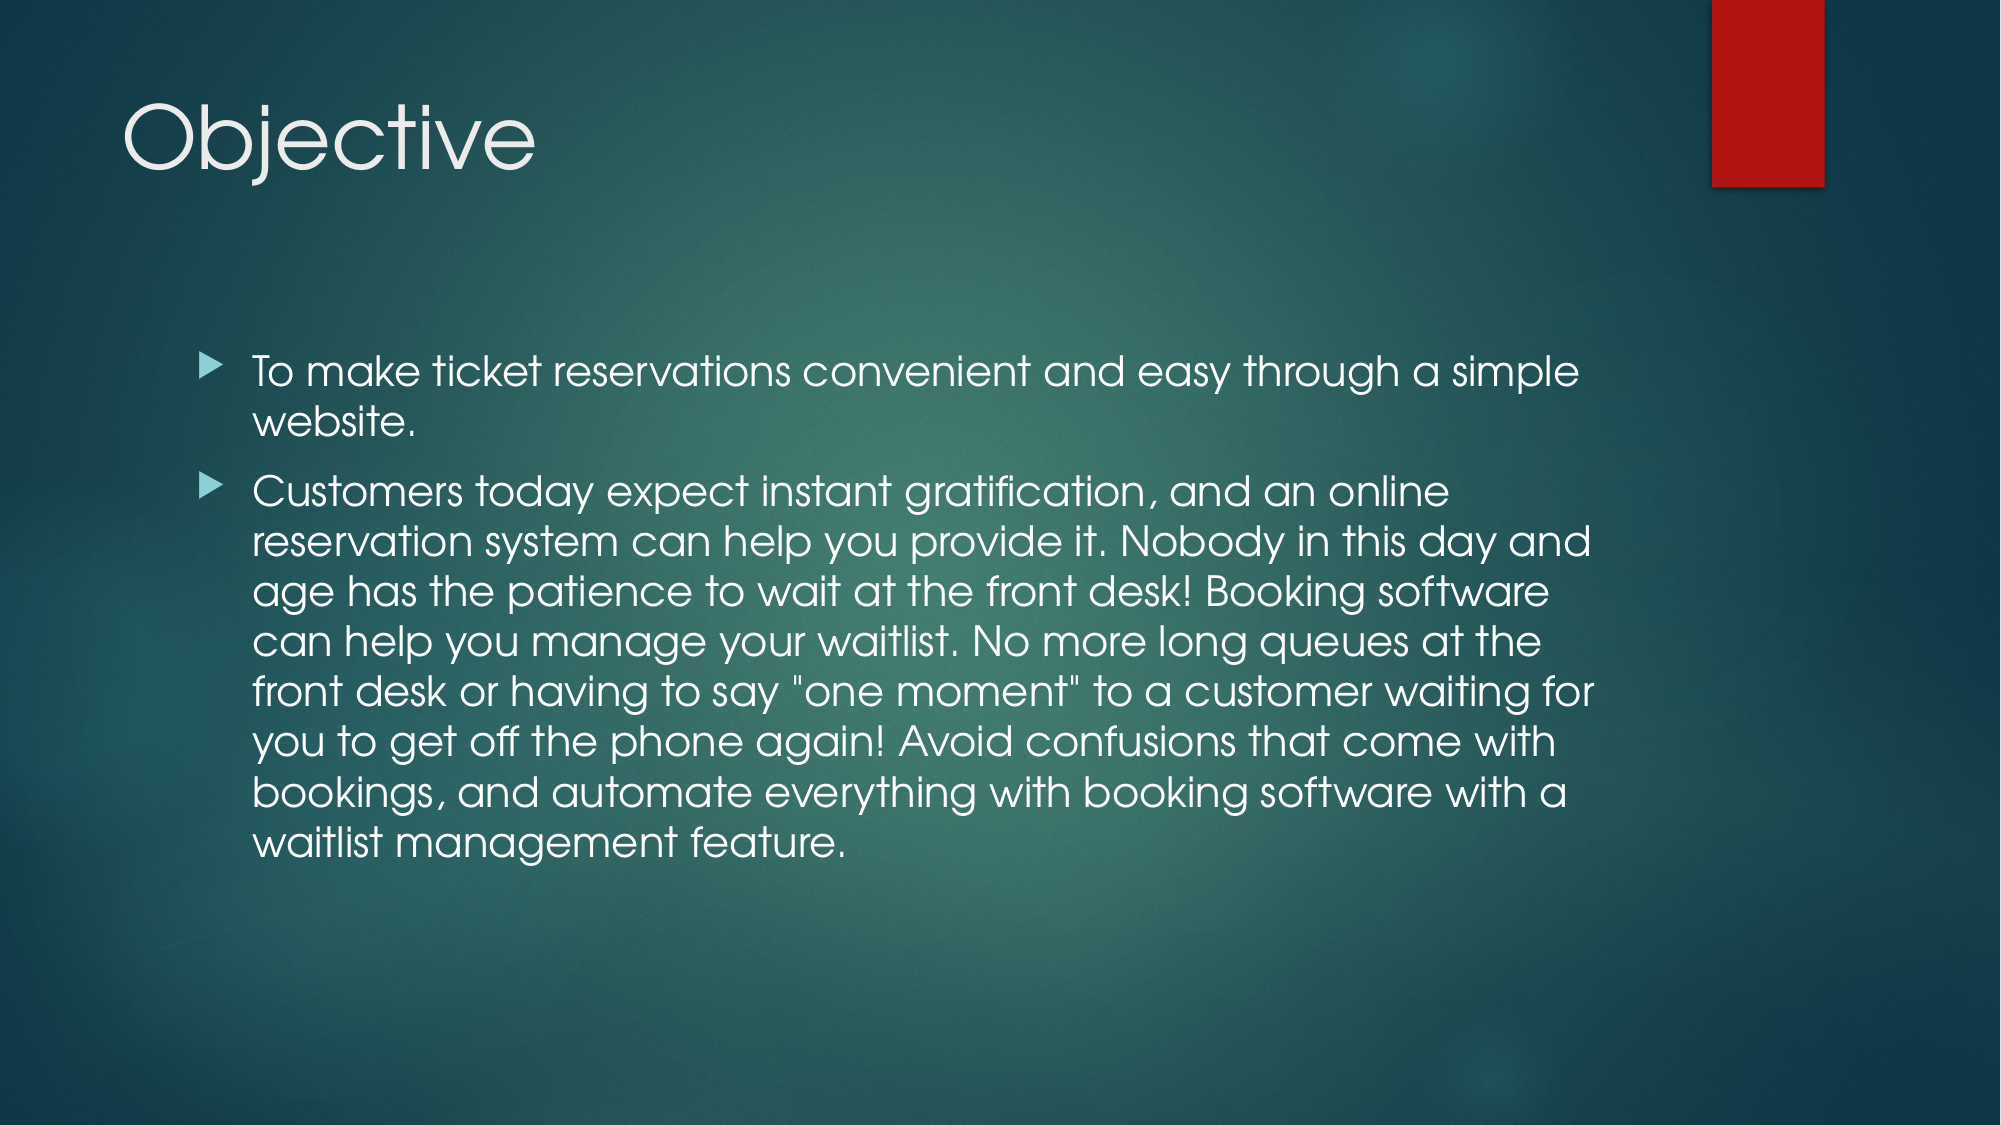

# Objective
To make ticket reservations convenient and easy through a simple website.
Customers today expect instant gratification, and an online reservation system can help you provide it. Nobody in this day and age has the patience to wait at the front desk! Booking software can help you manage your waitlist. No more long queues at the front desk or having to say "one moment" to a customer waiting for you to get off the phone again! Avoid confusions that come with bookings, and automate everything with booking software with a waitlist management feature.